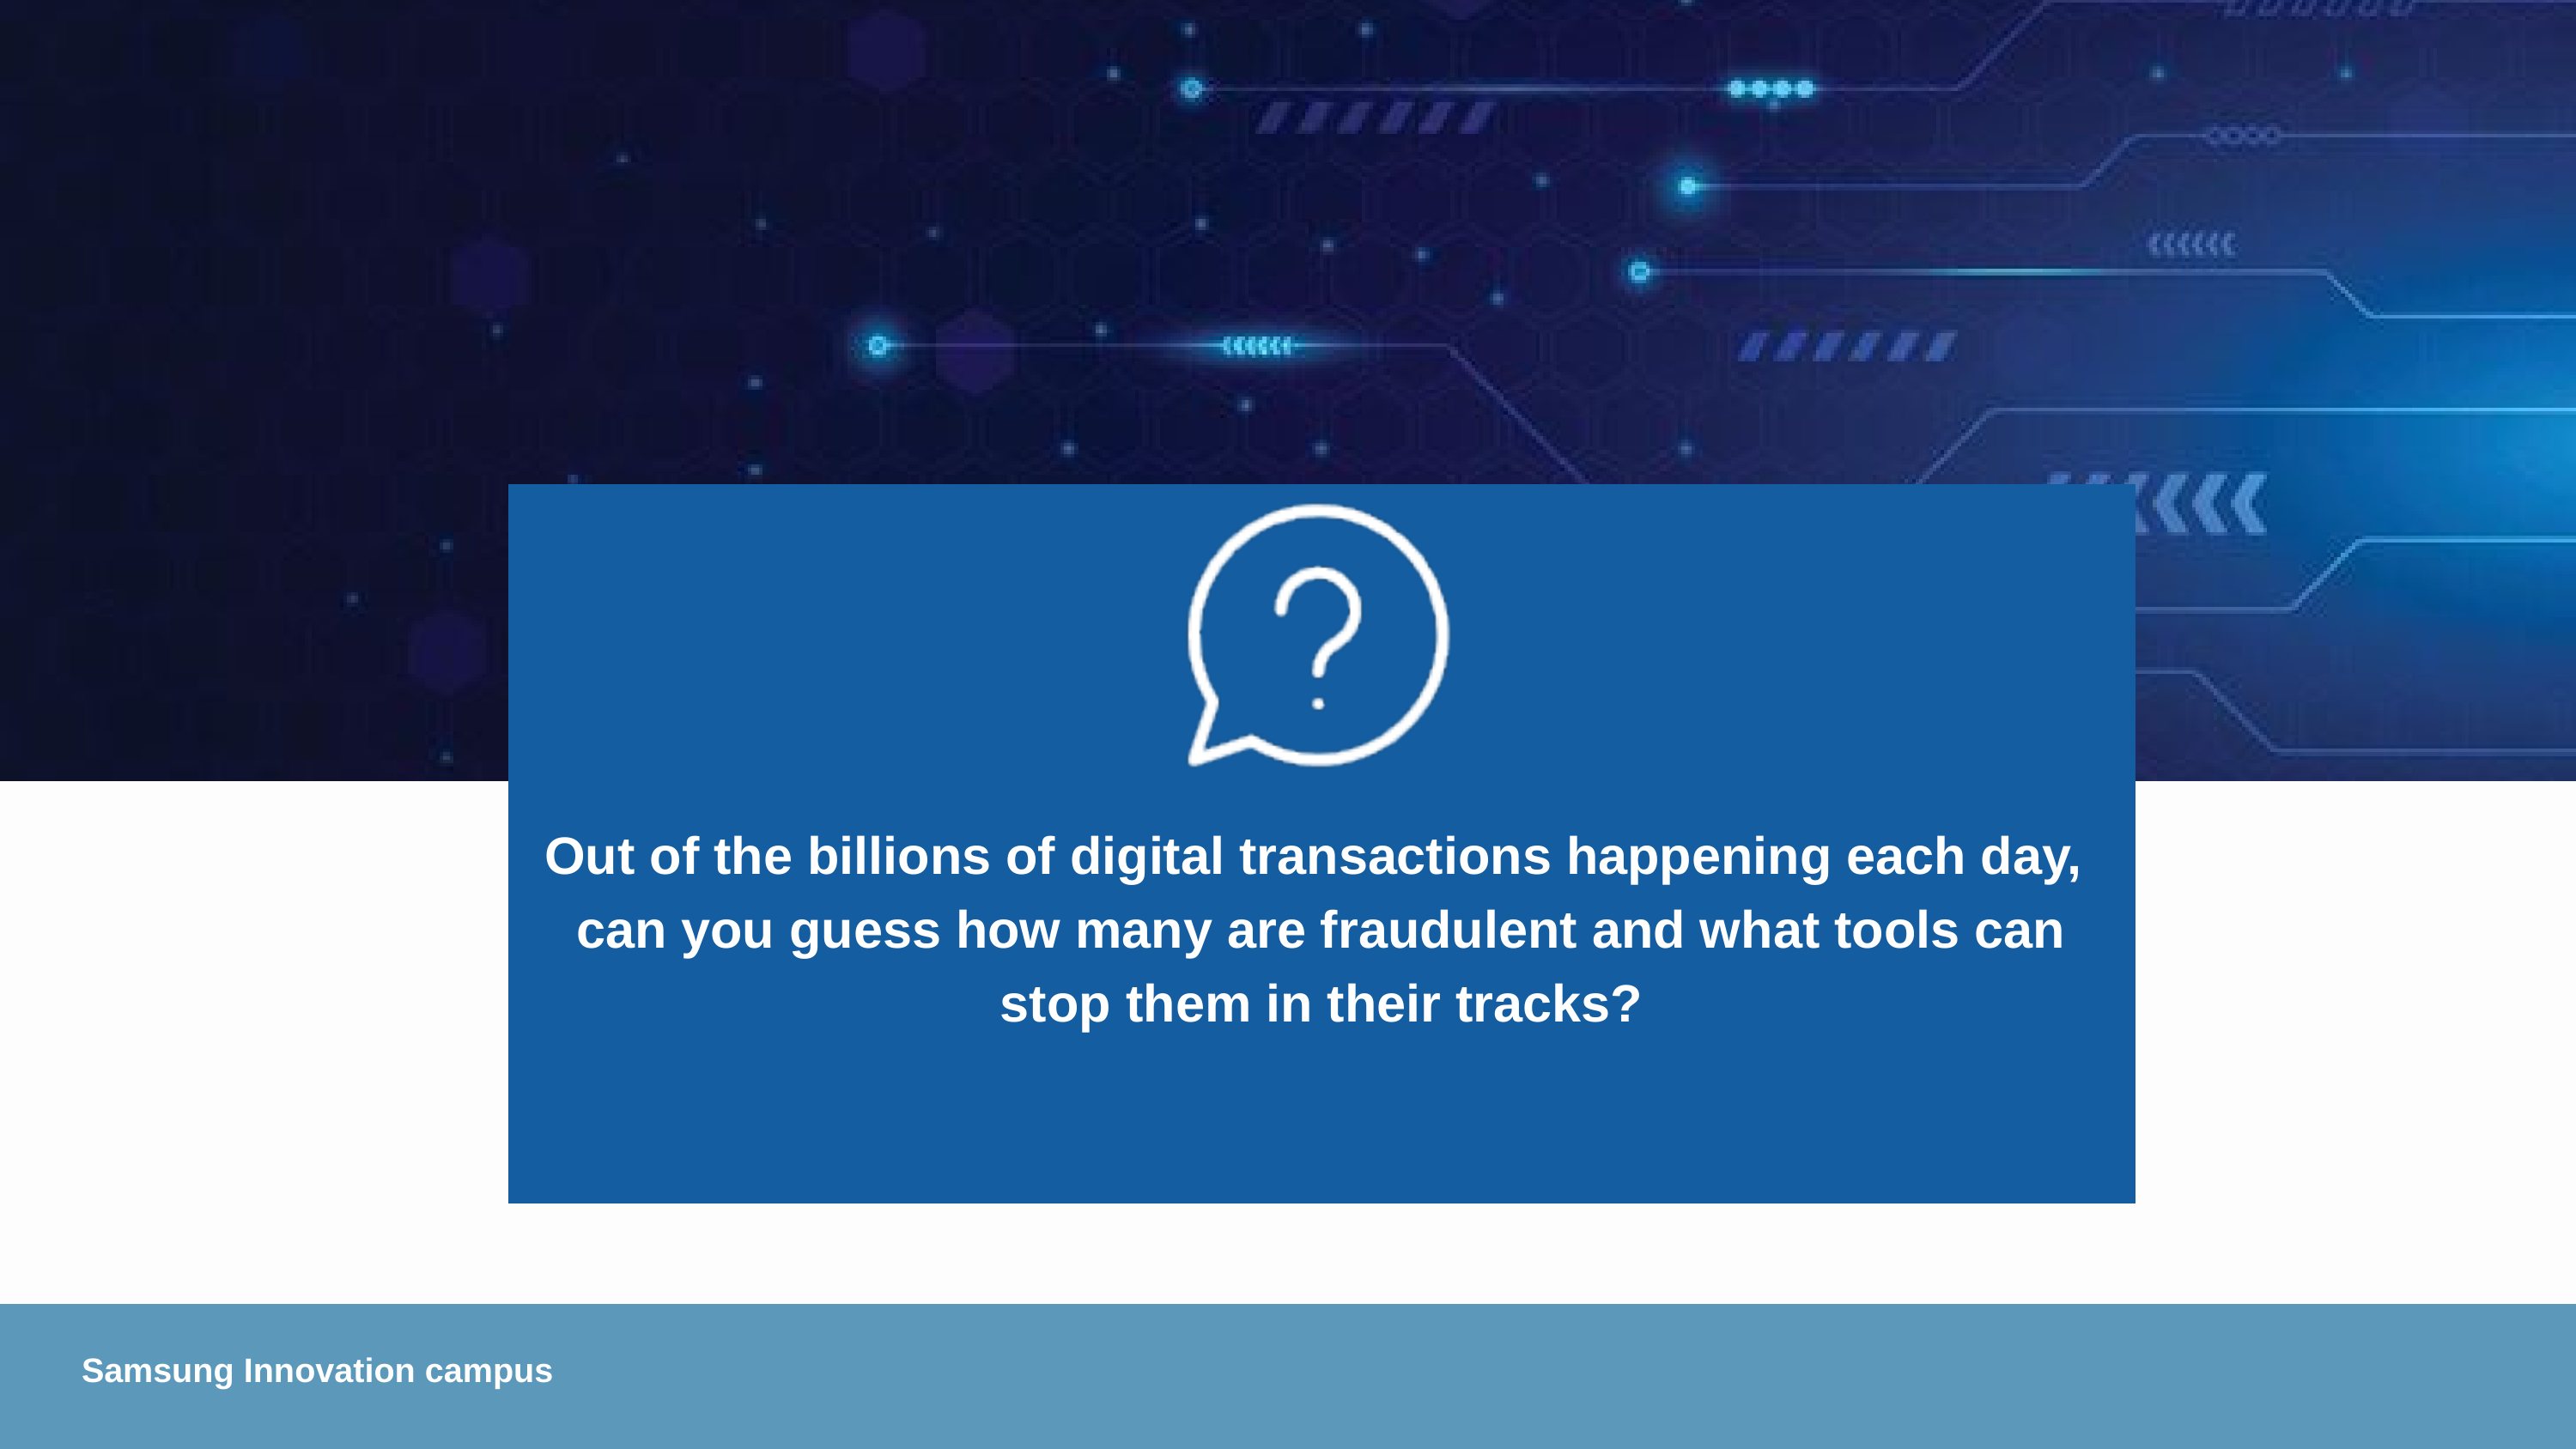

Out of the billions of digital transactions happening each day,
can you guess how many are fraudulent and what tools can stop them in their tracks?
top them in their tracks?

Samsung Innovation campus
Financial fraud is a growing threat in the digital age, costing the global economy over $5 trillion annually, with more than 3 billion transactions processed daily. Our project tackles this challenge by creating a powerful system that detects suspicious transactions within these massive datasets. Leveraging cutting-edge tools like Hadoop, Spark, Hive, and machine learning, we’ll identify fraud patterns with up to 95% accuracy, reduce false positives, trigger instant alerts, and visualize insights for smarter, faster decision-making—arming organizations to stay one step ahead of fraud, protect their reputation, and ensure regulatory compliance.